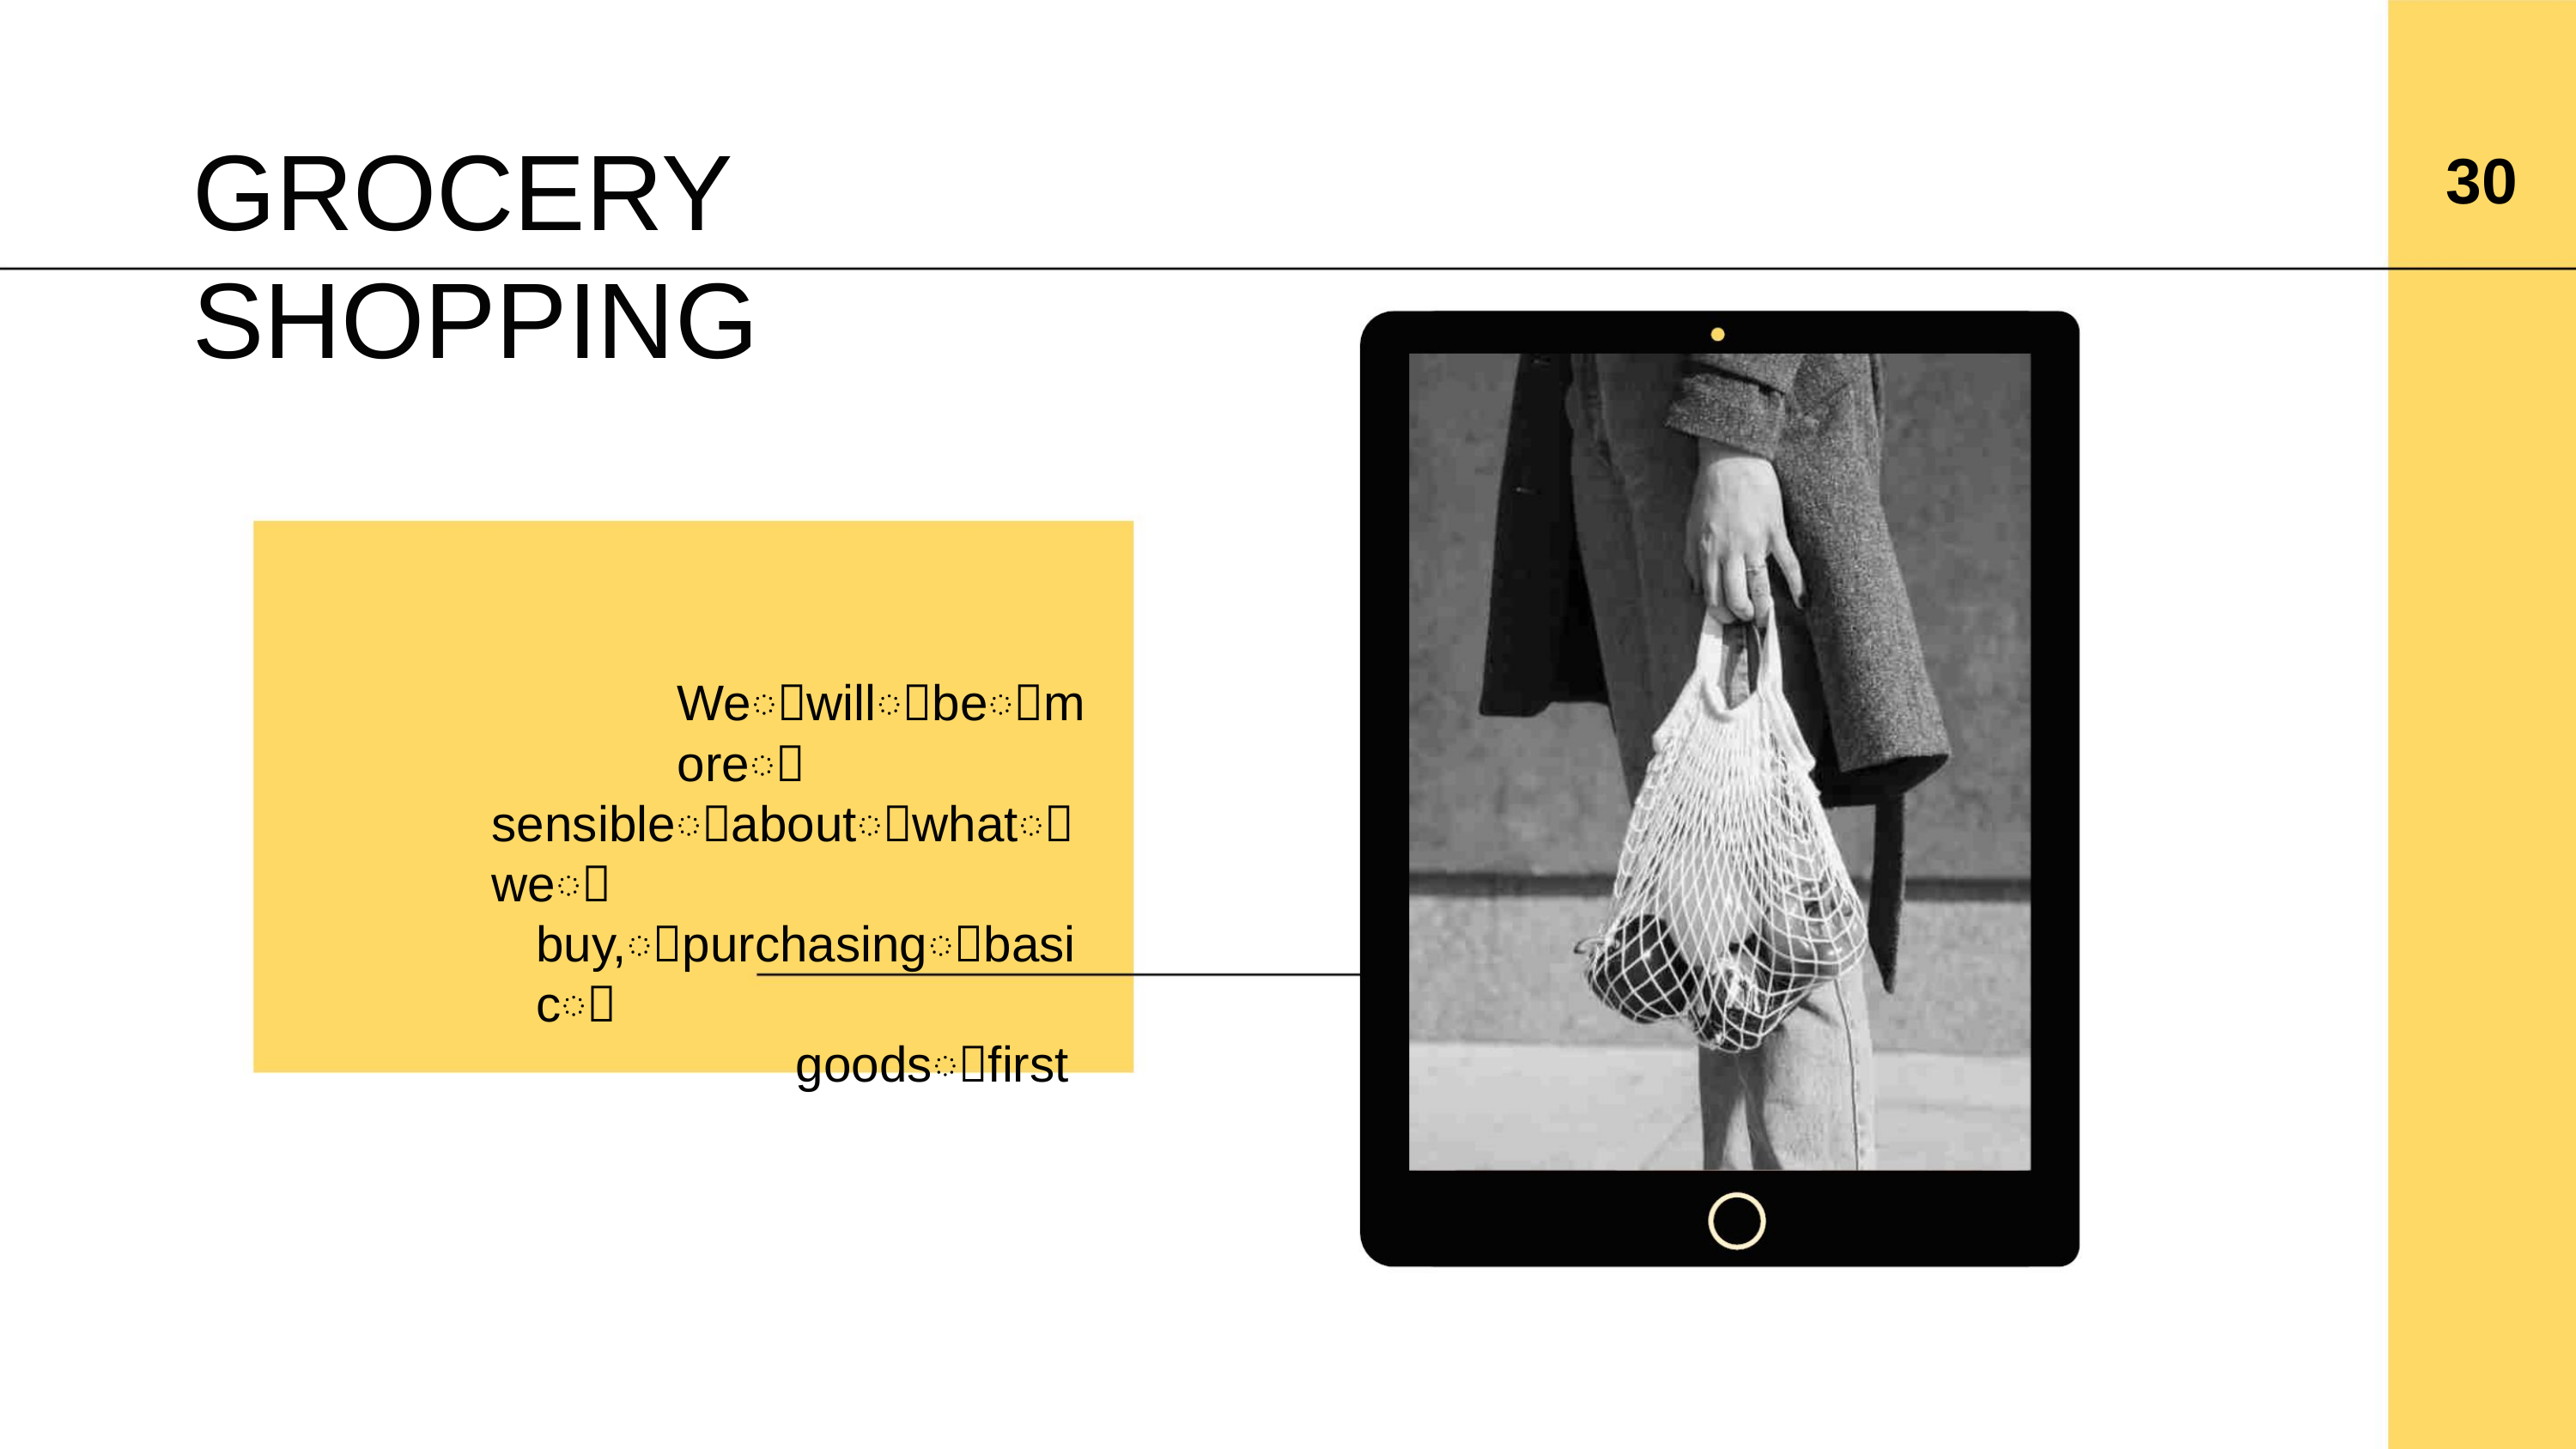

GROCERY SHOPPING
30
Weꢀwillꢀbeꢀmoreꢀ
sensibleꢀaboutꢀwhatꢀweꢀ
buy,ꢀpurchasingꢀbasicꢀ
goodsꢀfirst